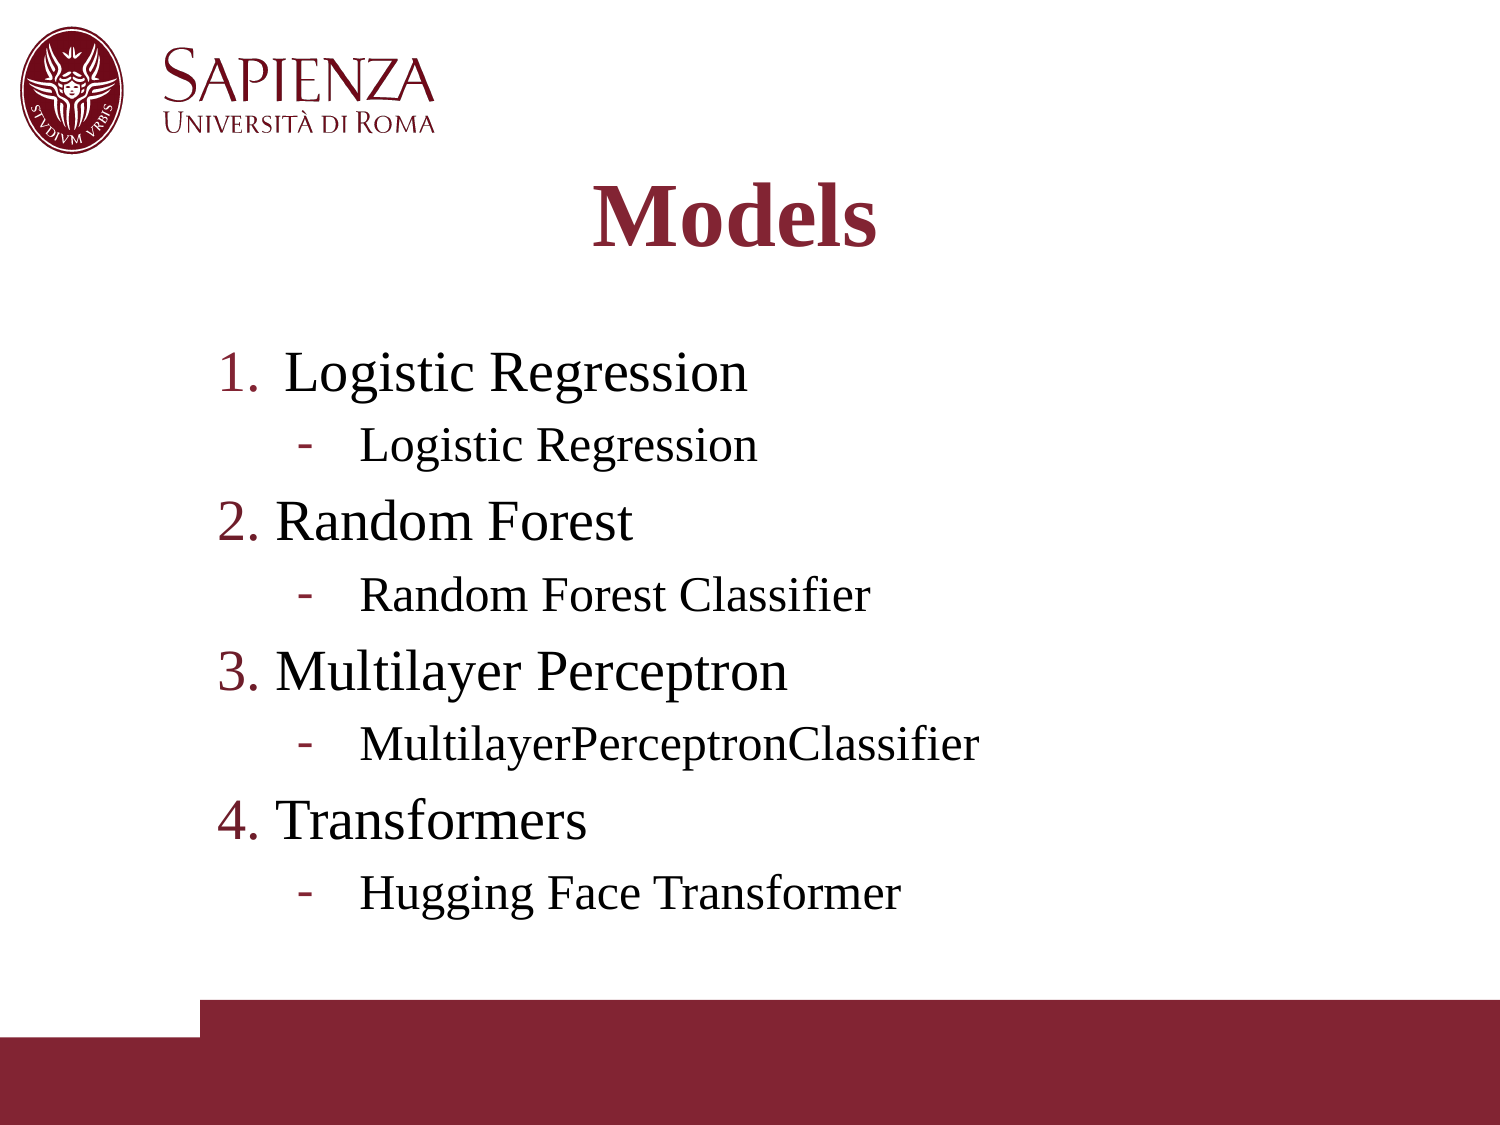

# Models
Logistic Regression
Logistic Regression
2. Random Forest
Random Forest Classifier
3. Multilayer Perceptron
MultilayerPerceptronClassifier
4. Transformers
Hugging Face Transformer